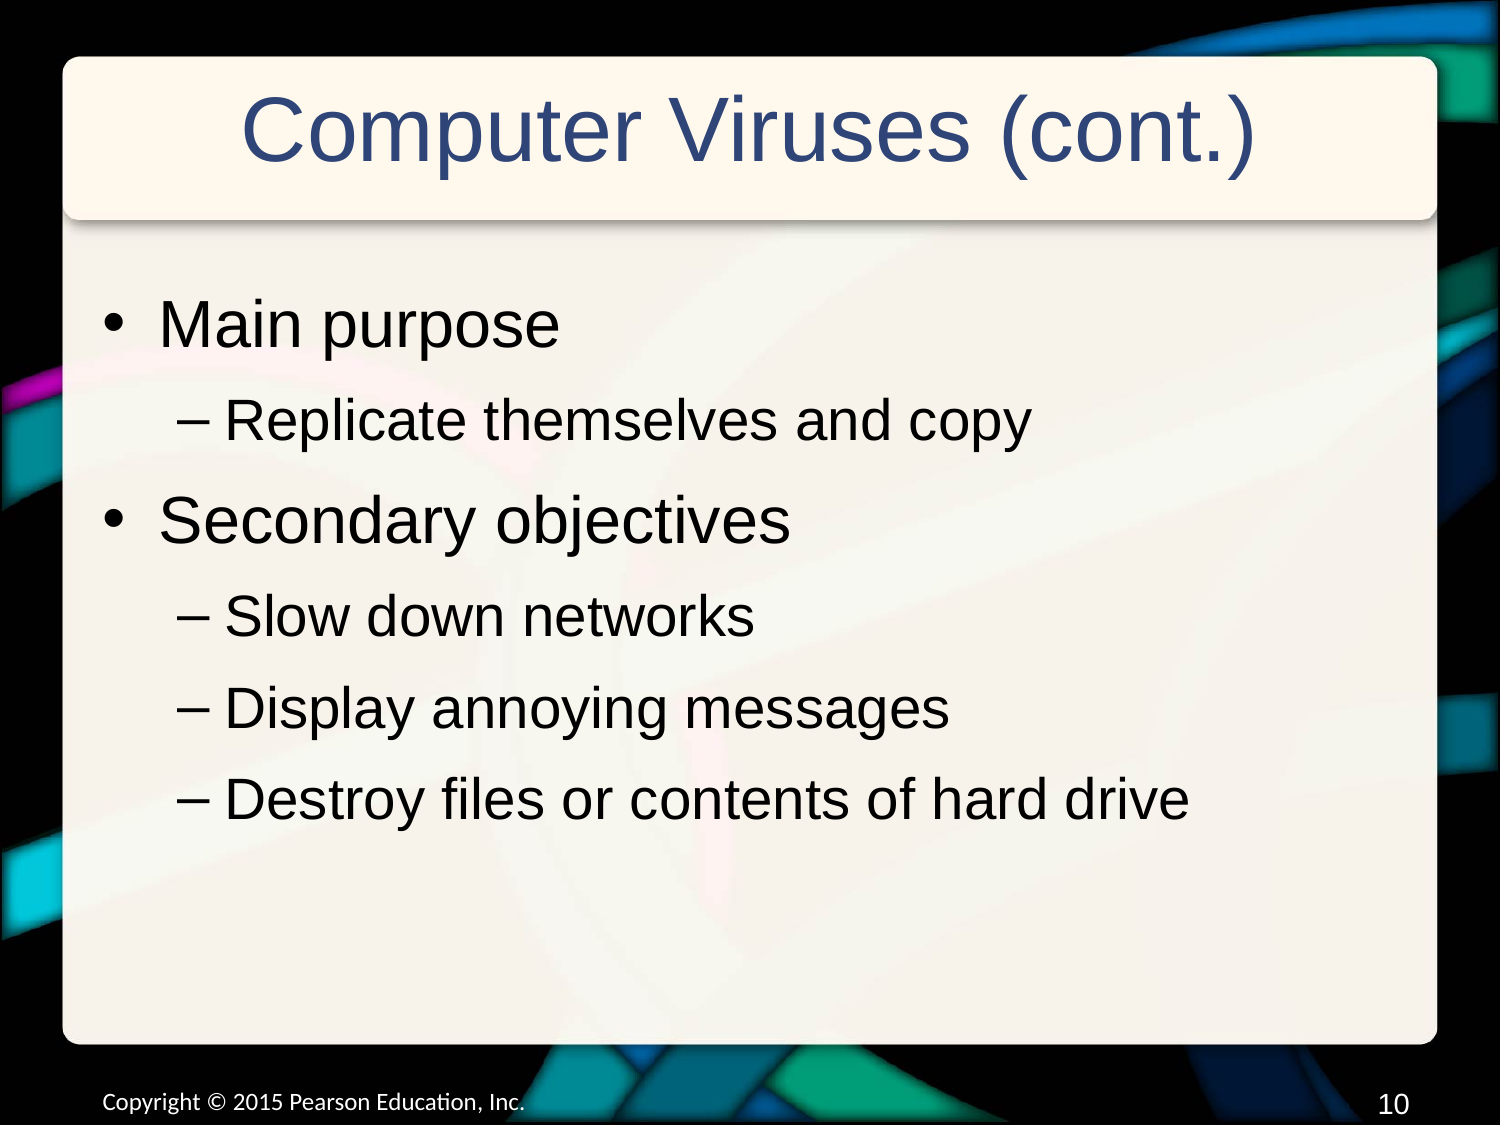

# Computer Viruses (cont.)
Main purpose
Replicate themselves and copy
Secondary objectives
Slow down networks
Display annoying messages
Destroy files or contents of hard drive
Copyright © 2015 Pearson Education, Inc.
10